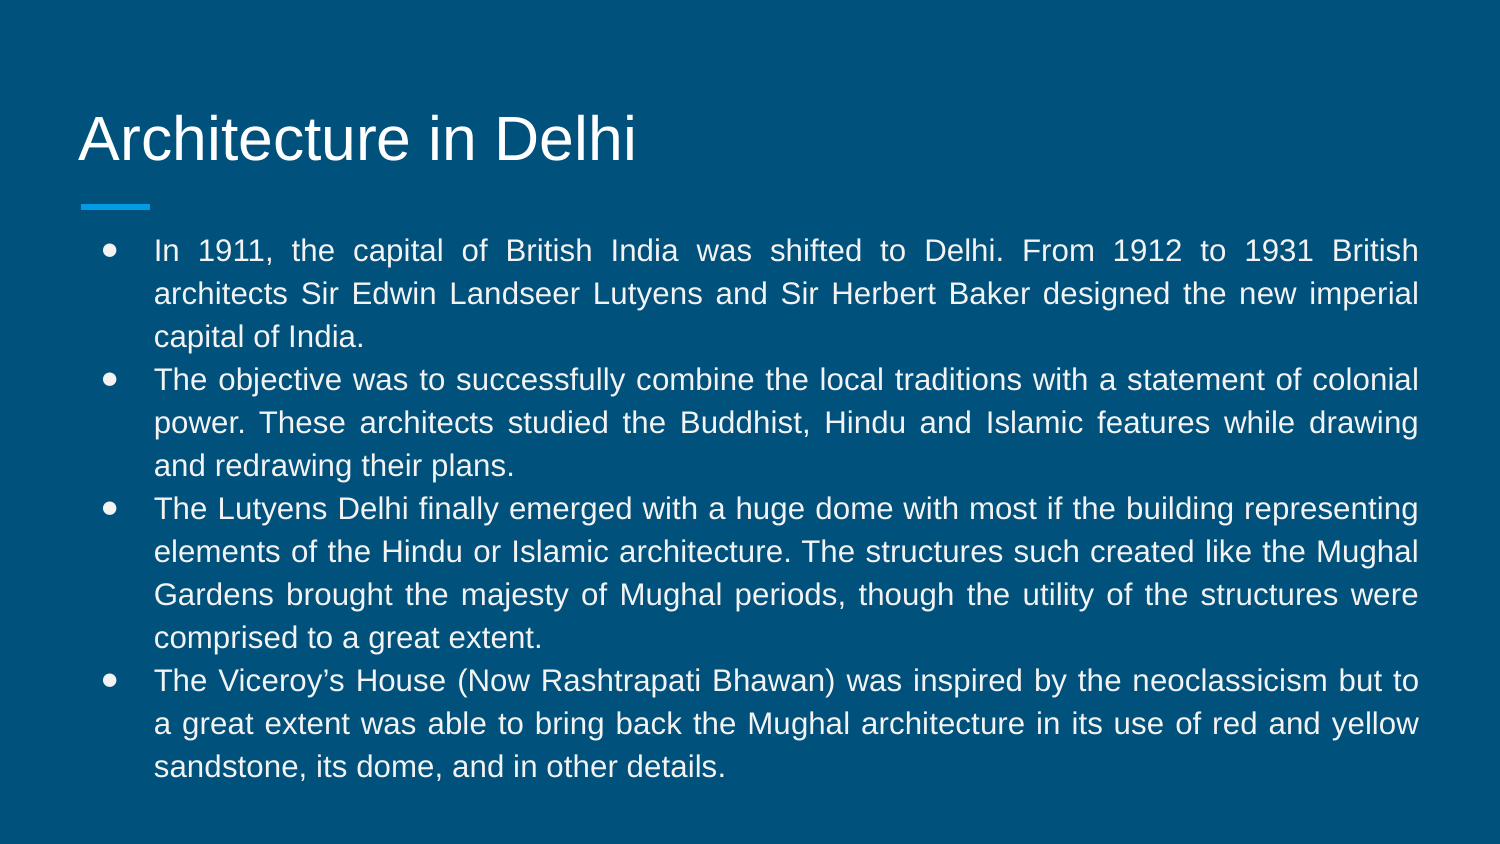

# Architecture in Delhi
In 1911, the capital of British India was shifted to Delhi. From 1912 to 1931 British architects Sir Edwin Landseer Lutyens and Sir Herbert Baker designed the new imperial capital of India.
The objective was to successfully combine the local traditions with a statement of colonial power. These architects studied the Buddhist, Hindu and Islamic features while drawing and redrawing their plans.
The Lutyens Delhi finally emerged with a huge dome with most if the building representing elements of the Hindu or Islamic architecture. The structures such created like the Mughal Gardens brought the majesty of Mughal periods, though the utility of the structures were comprised to a great extent.
The Viceroy’s House (Now Rashtrapati Bhawan) was inspired by the neoclassicism but to a great extent was able to bring back the Mughal architecture in its use of red and yellow sandstone, its dome, and in other details.